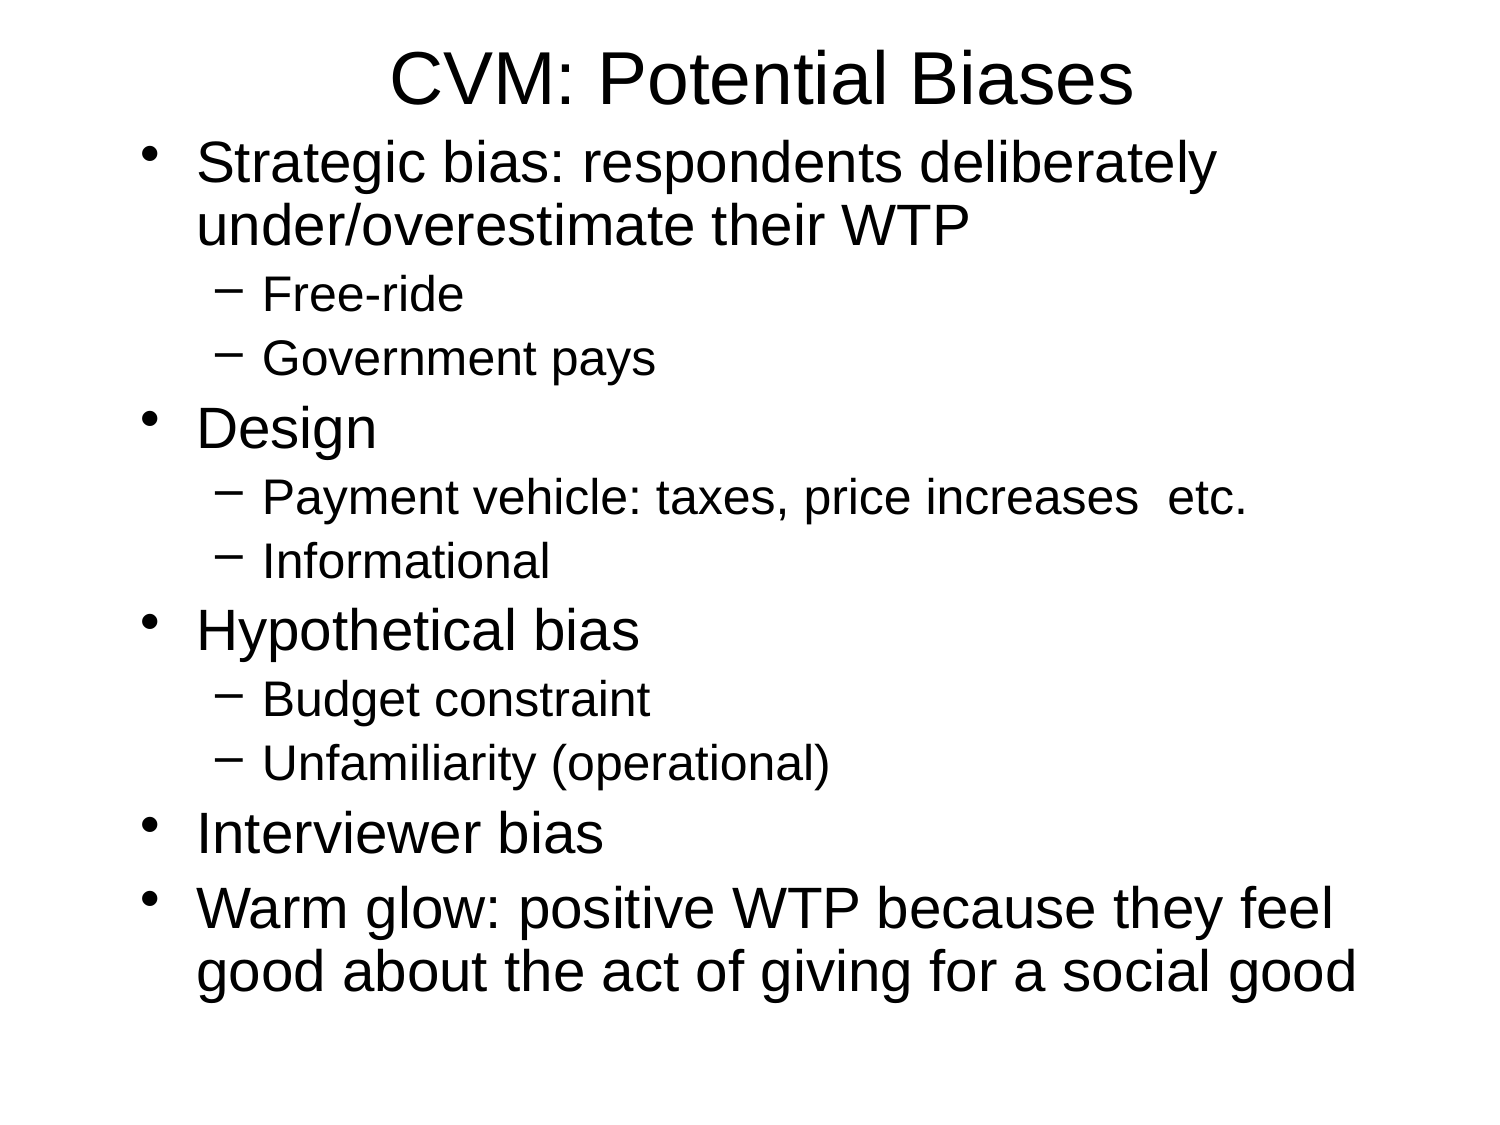

# CVM: Potential Biases
Strategic bias: respondents deliberately under/overestimate their WTP
Free-ride
Government pays
Design
Payment vehicle: taxes, price increases  etc.
Informational
Hypothetical bias
Budget constraint
Unfamiliarity (operational)
Interviewer bias
Warm glow: positive WTP because they feel good about the act of giving for a social good